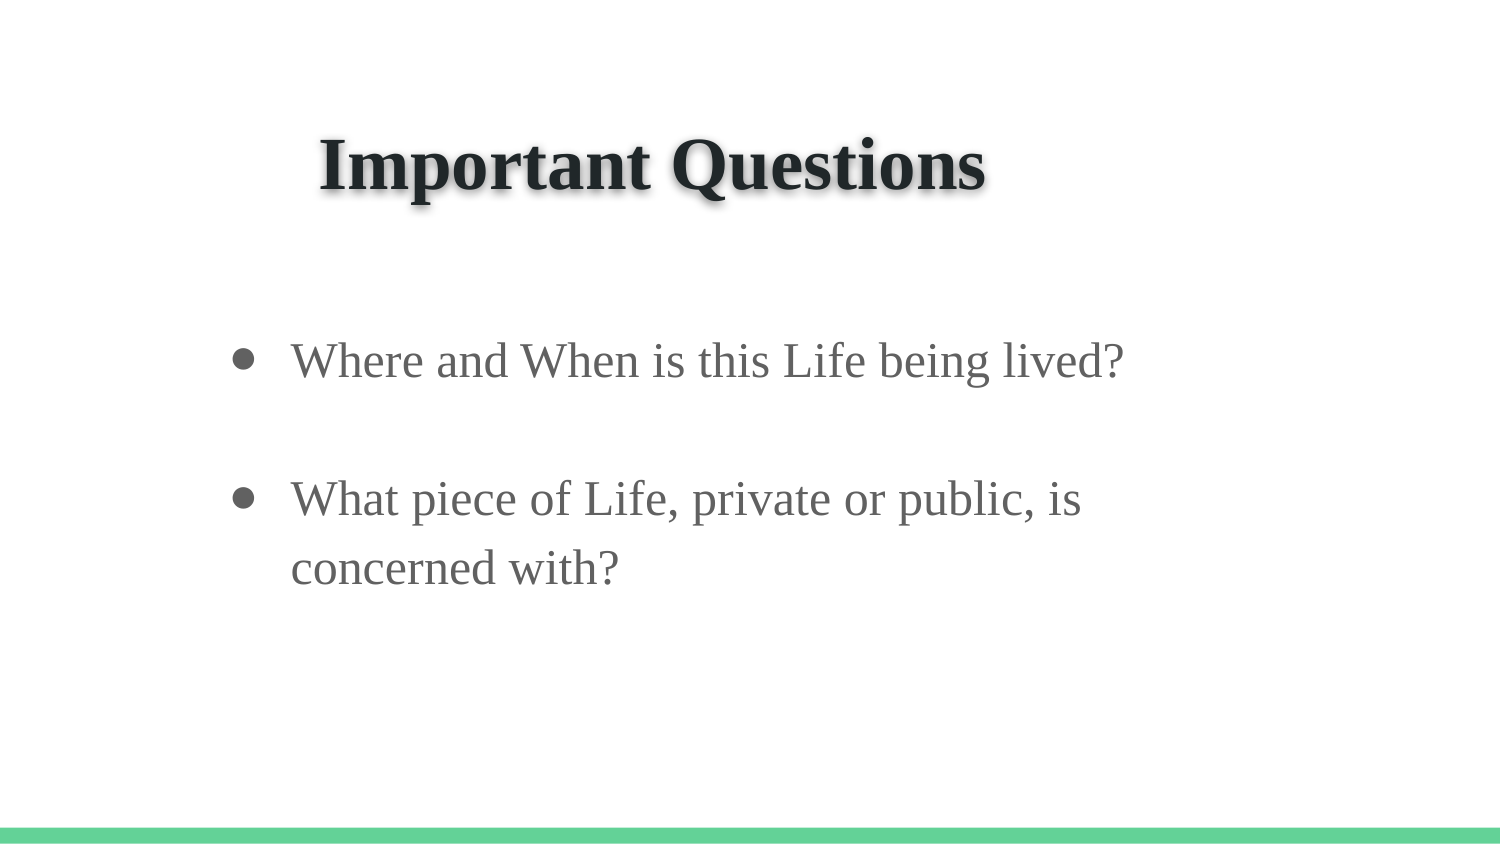

# Important Questions
Where and When is this Life being lived?

What piece of Life, private or public, is concerned with?